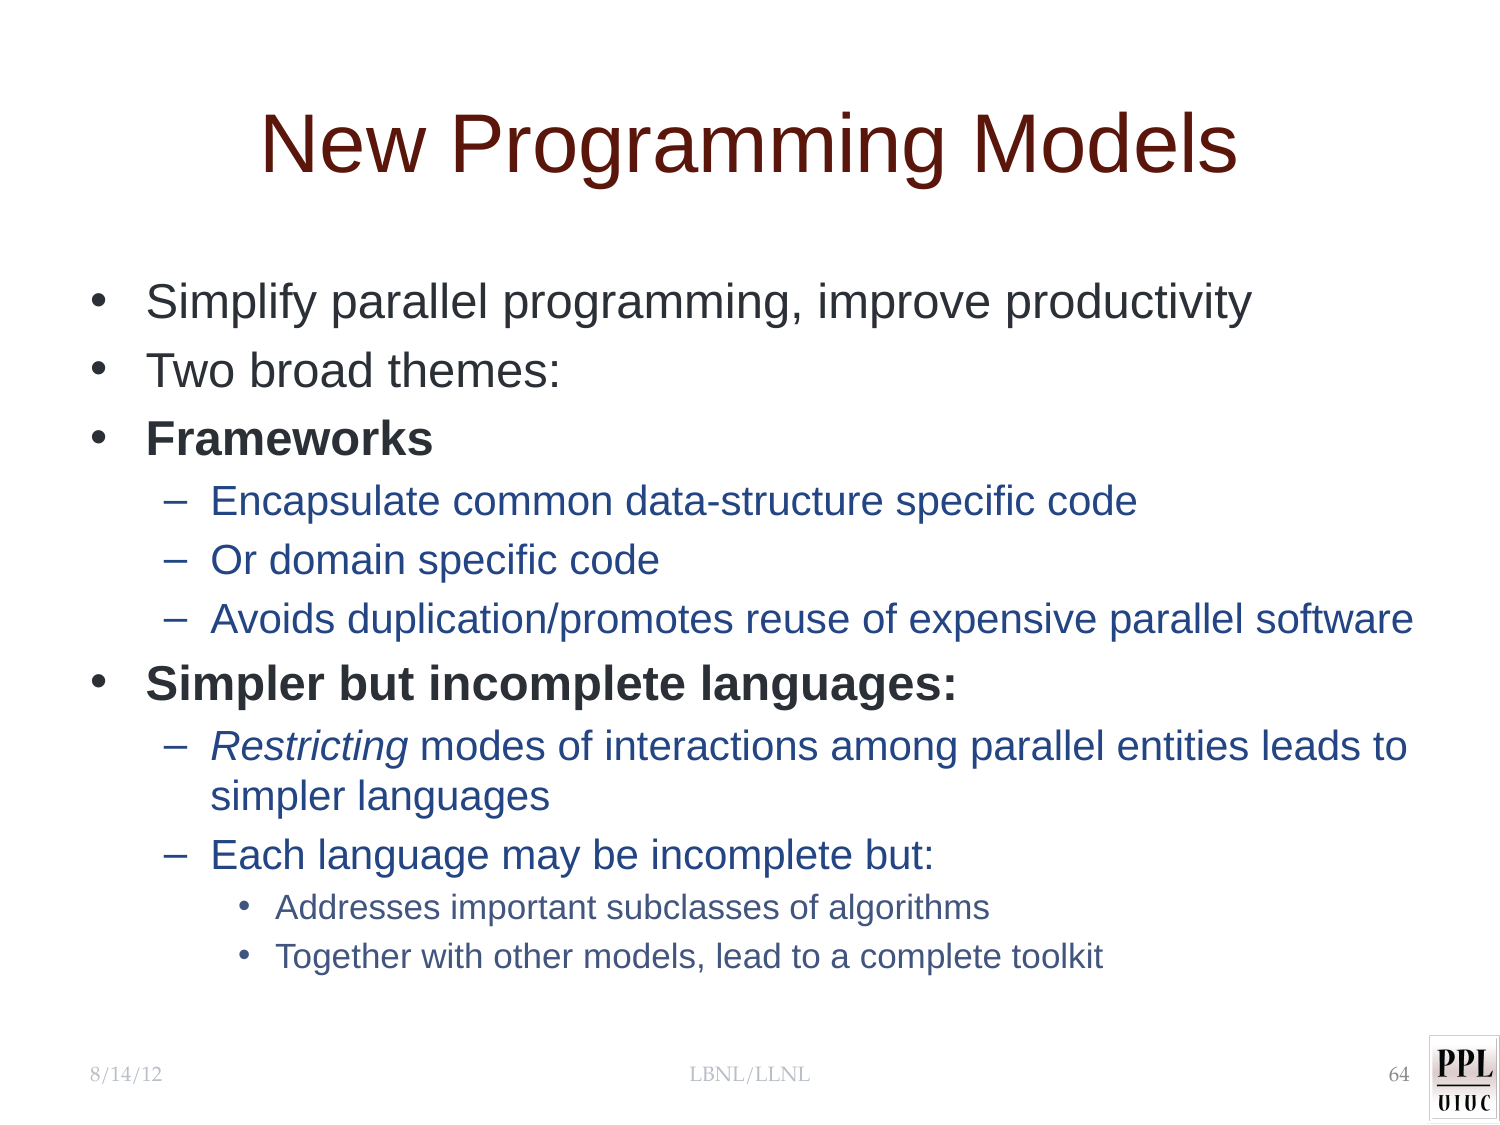

# New Programming Models
Simplify parallel programming, improve productivity
Two broad themes:
Frameworks
Encapsulate common data-structure specific code
Or domain specific code
Avoids duplication/promotes reuse of expensive parallel software
Simpler but incomplete languages:
Restricting modes of interactions among parallel entities leads to simpler languages
Each language may be incomplete but:
Addresses important subclasses of algorithms
Together with other models, lead to a complete toolkit

8/14/12
LBNL/LLNL
64